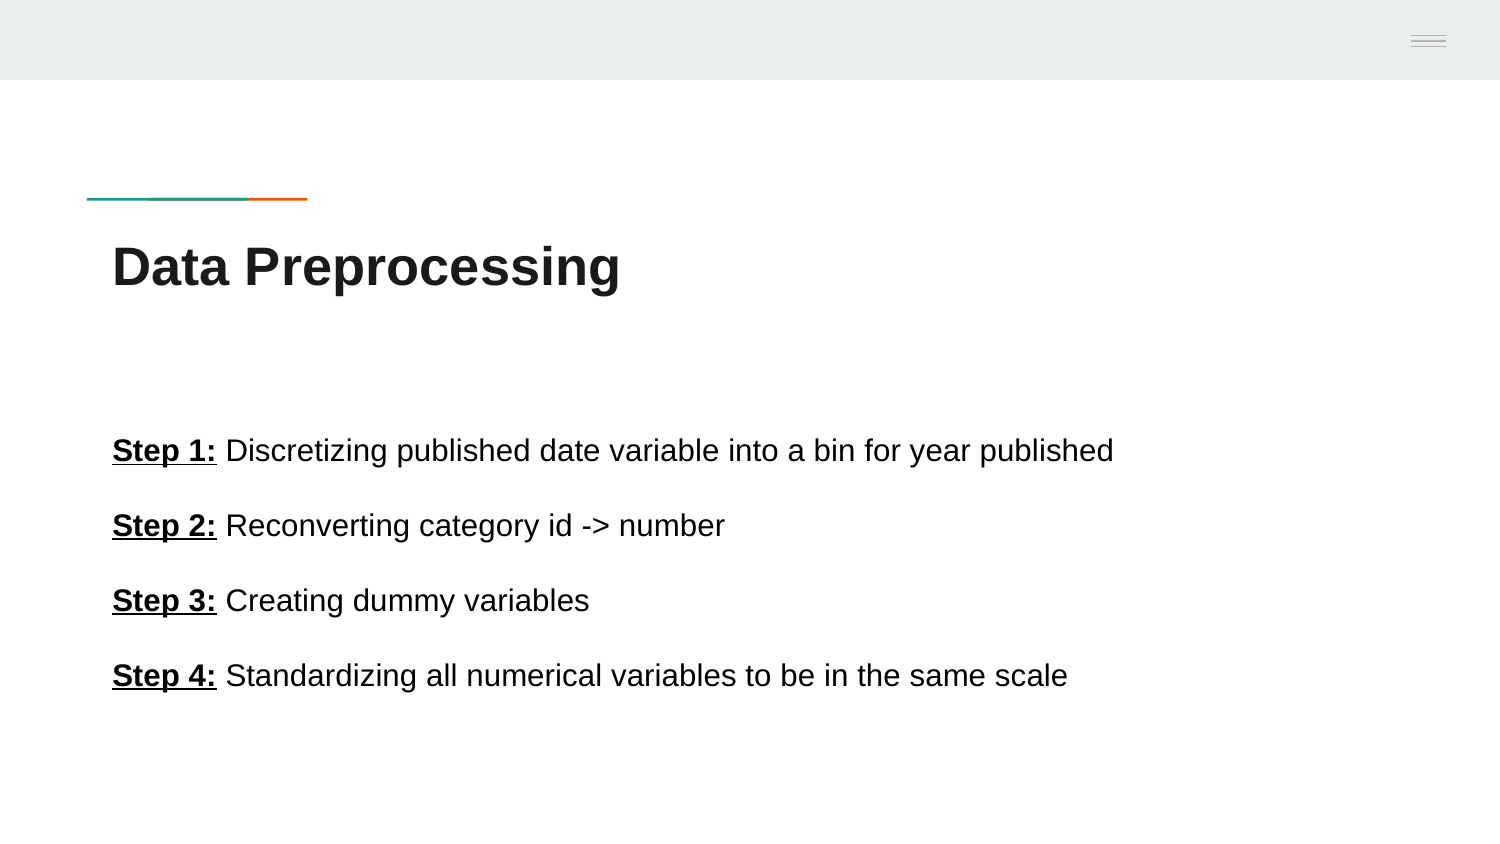

# Data Preprocessing

Step 1: Discretizing published date variable into a bin for year published

Step 2: Reconverting category id -> number

Step 3: Creating dummy variables

Step 4: Standardizing all numerical variables to be in the same scale

CEO
CFO
Sales Director
Wendy Writer